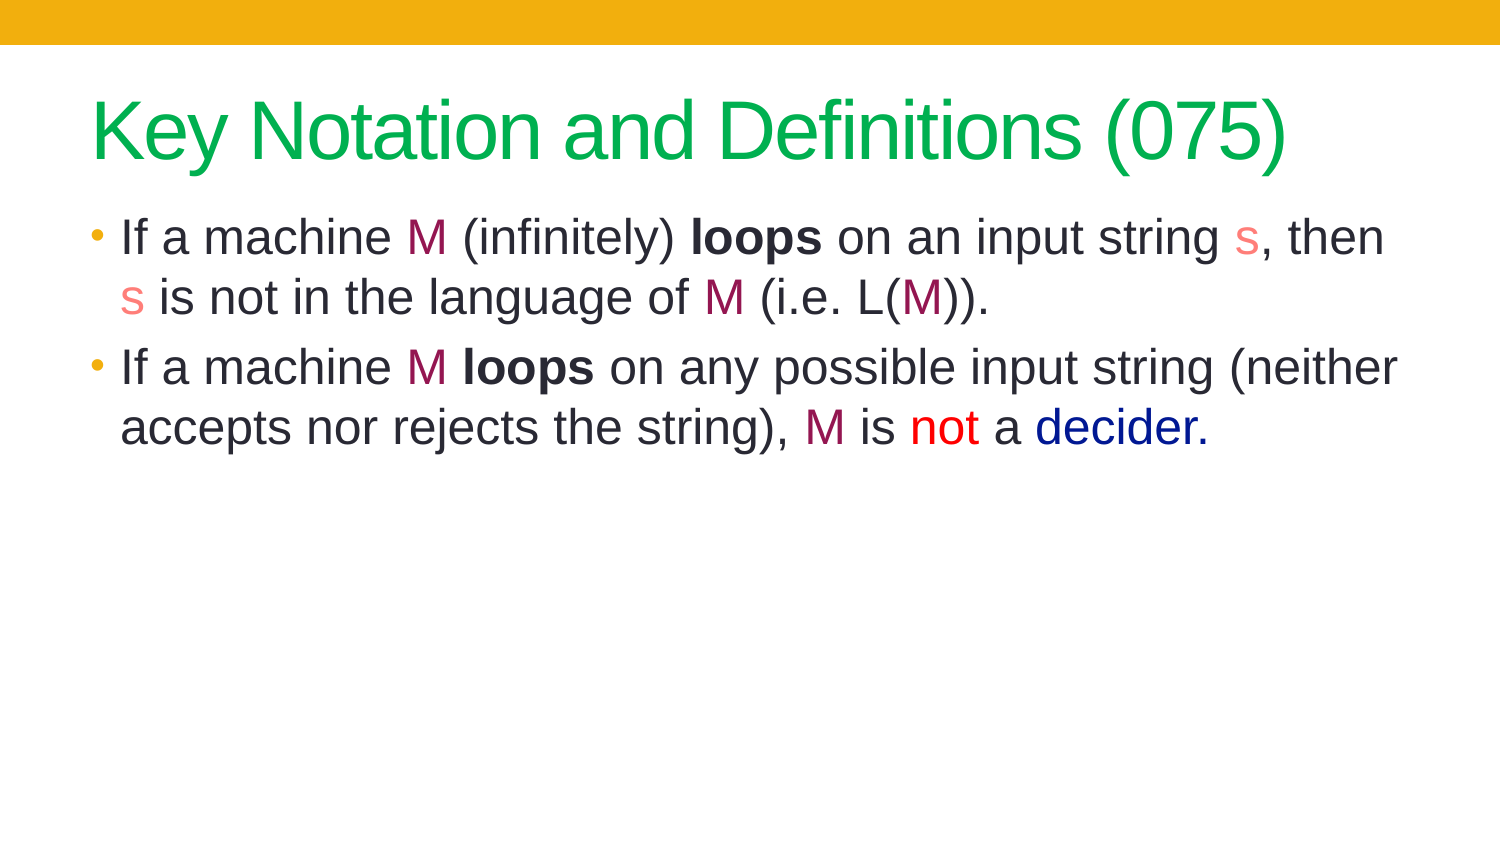

# Key Notation and Definitions (075)
If a machine M (infinitely) loops on an input string s, then s is not in the language of M (i.e. L(M)).
If a machine M loops on any possible input string (neither accepts nor rejects the string), M is not a decider.